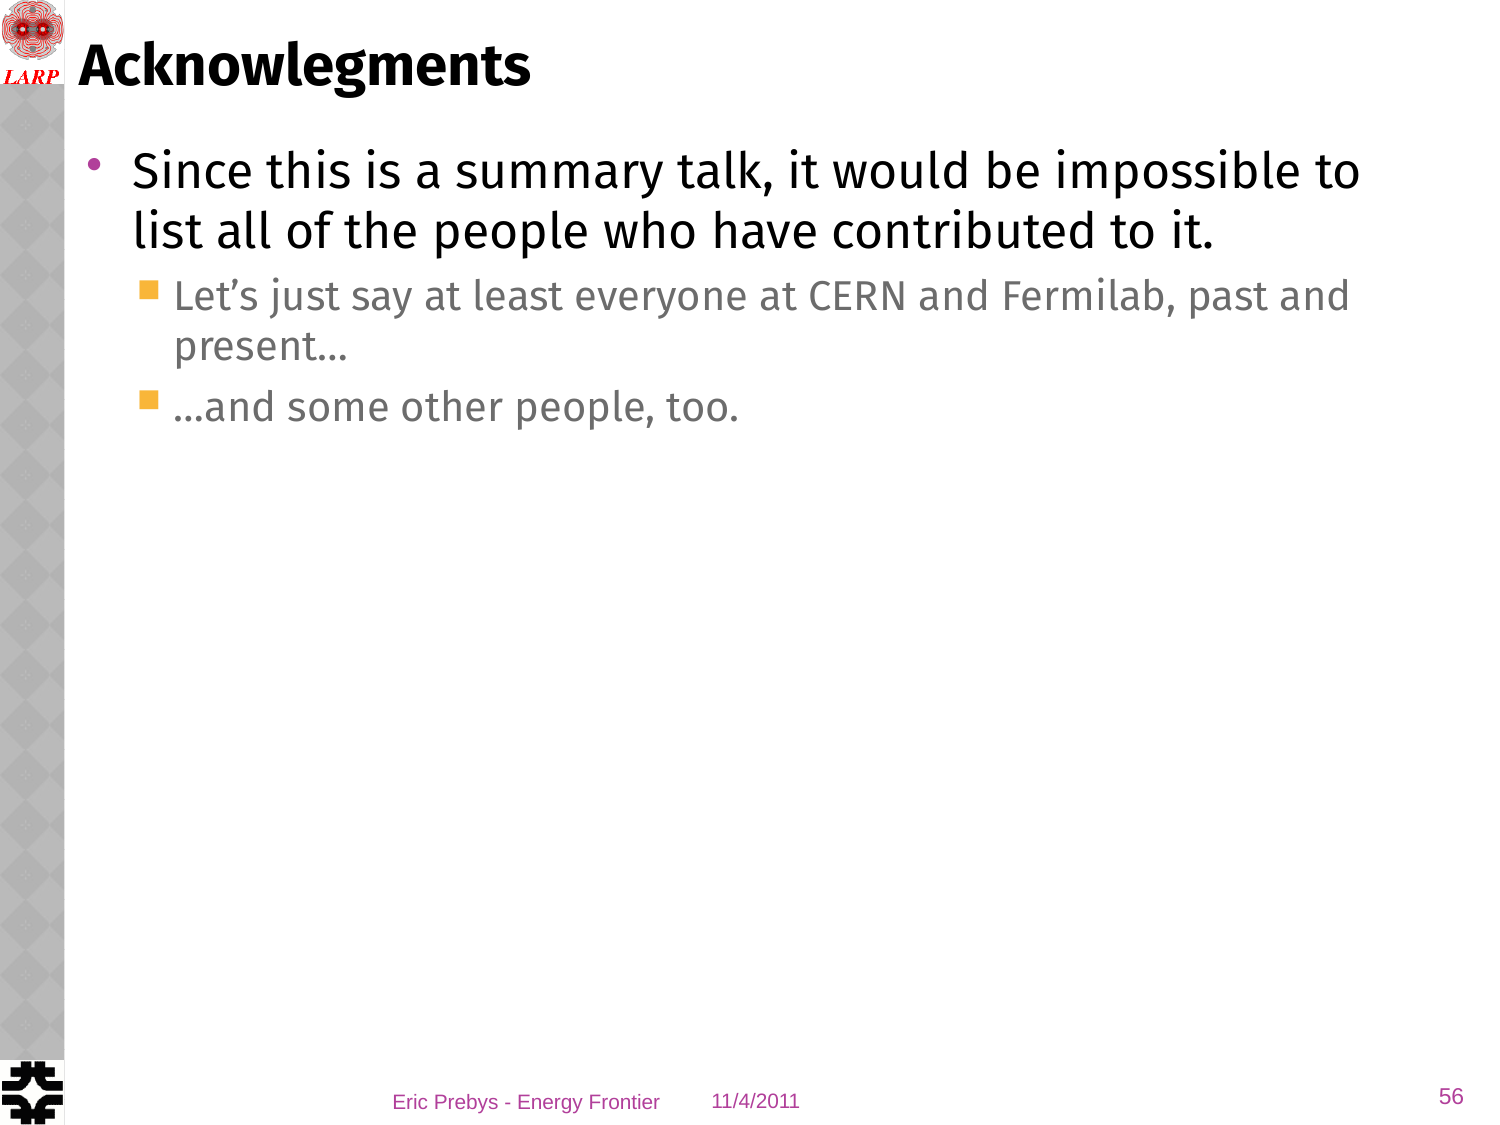

# Acknowlegments
Since this is a summary talk, it would be impossible to list all of the people who have contributed to it.
Let’s just say at least everyone at CERN and Fermilab, past and present…
…and some other people, too.
56
Eric Prebys - Energy Frontier
11/4/2011